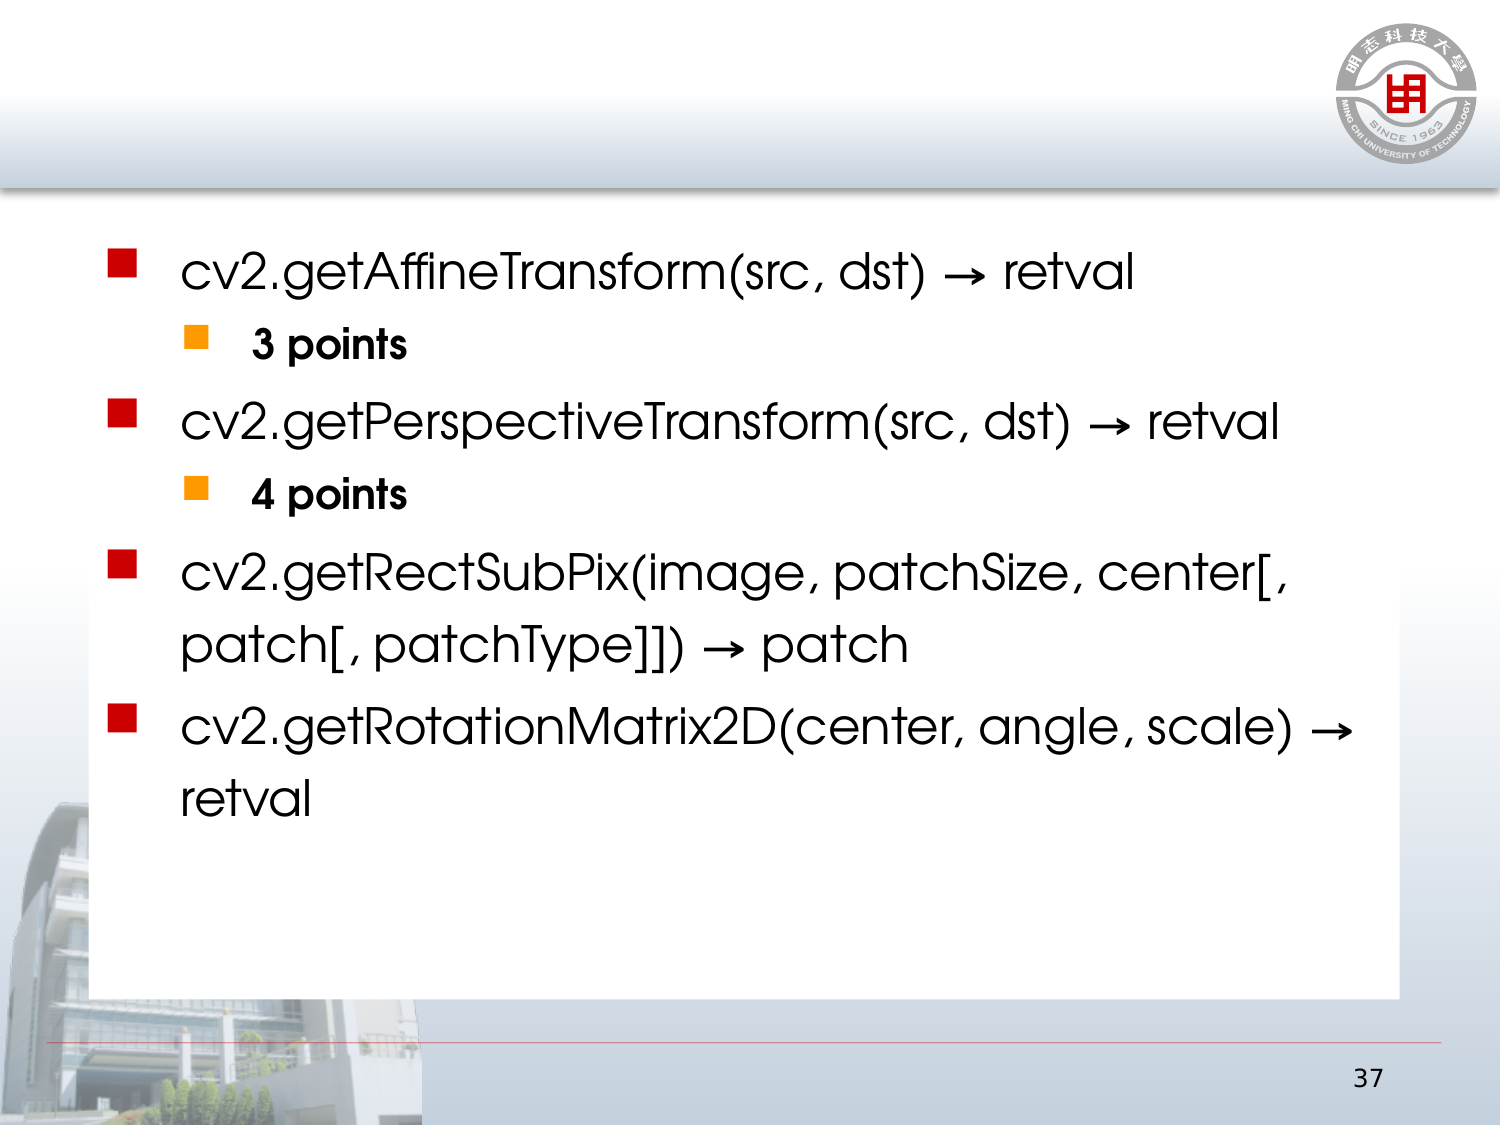

#
cv2.getAffineTransform(src, dst) → retval
3 points
cv2.getPerspectiveTransform(src, dst) → retval
4 points
cv2.getRectSubPix(image, patchSize, center[, patch[, patchType]]) → patch
cv2.getRotationMatrix2D(center, angle, scale) → retval
37